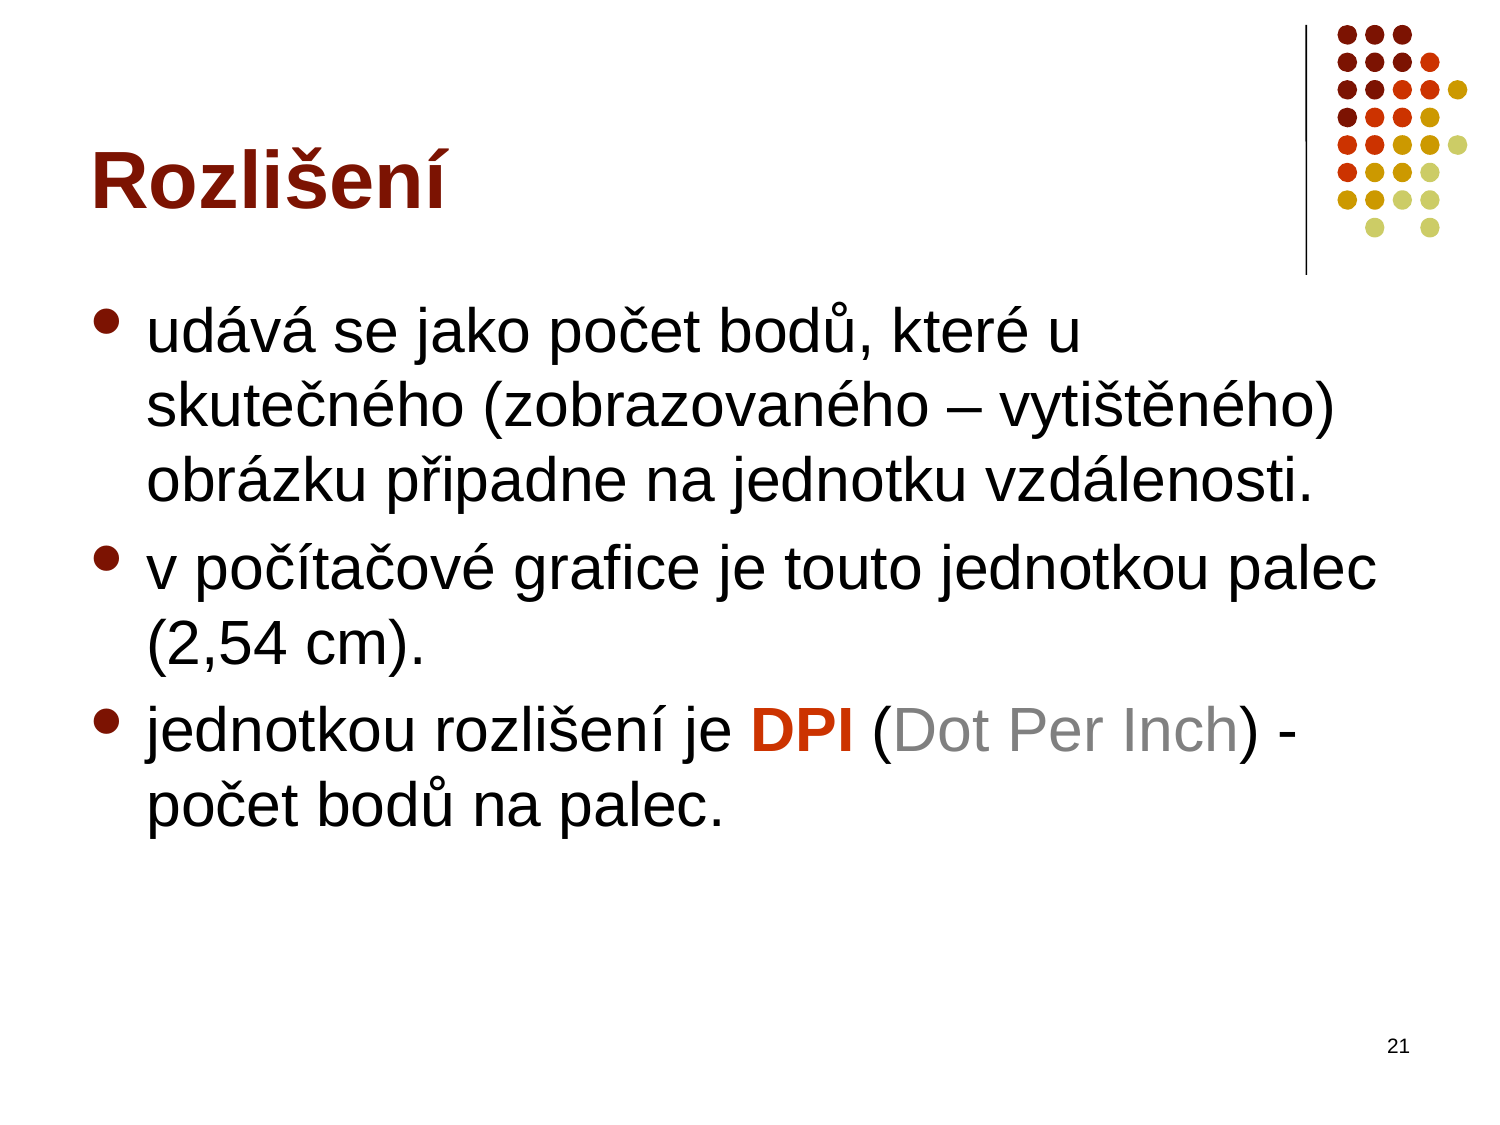

# Rozlišení
udává se jako počet bodů, které u skutečného (zobrazovaného – vytištěného) obrázku připadne na jednotku vzdálenosti.
v počítačové grafice je touto jednotkou palec (2,54 cm).
jednotkou rozlišení je DPI (Dot Per Inch) - počet bodů na palec.

21